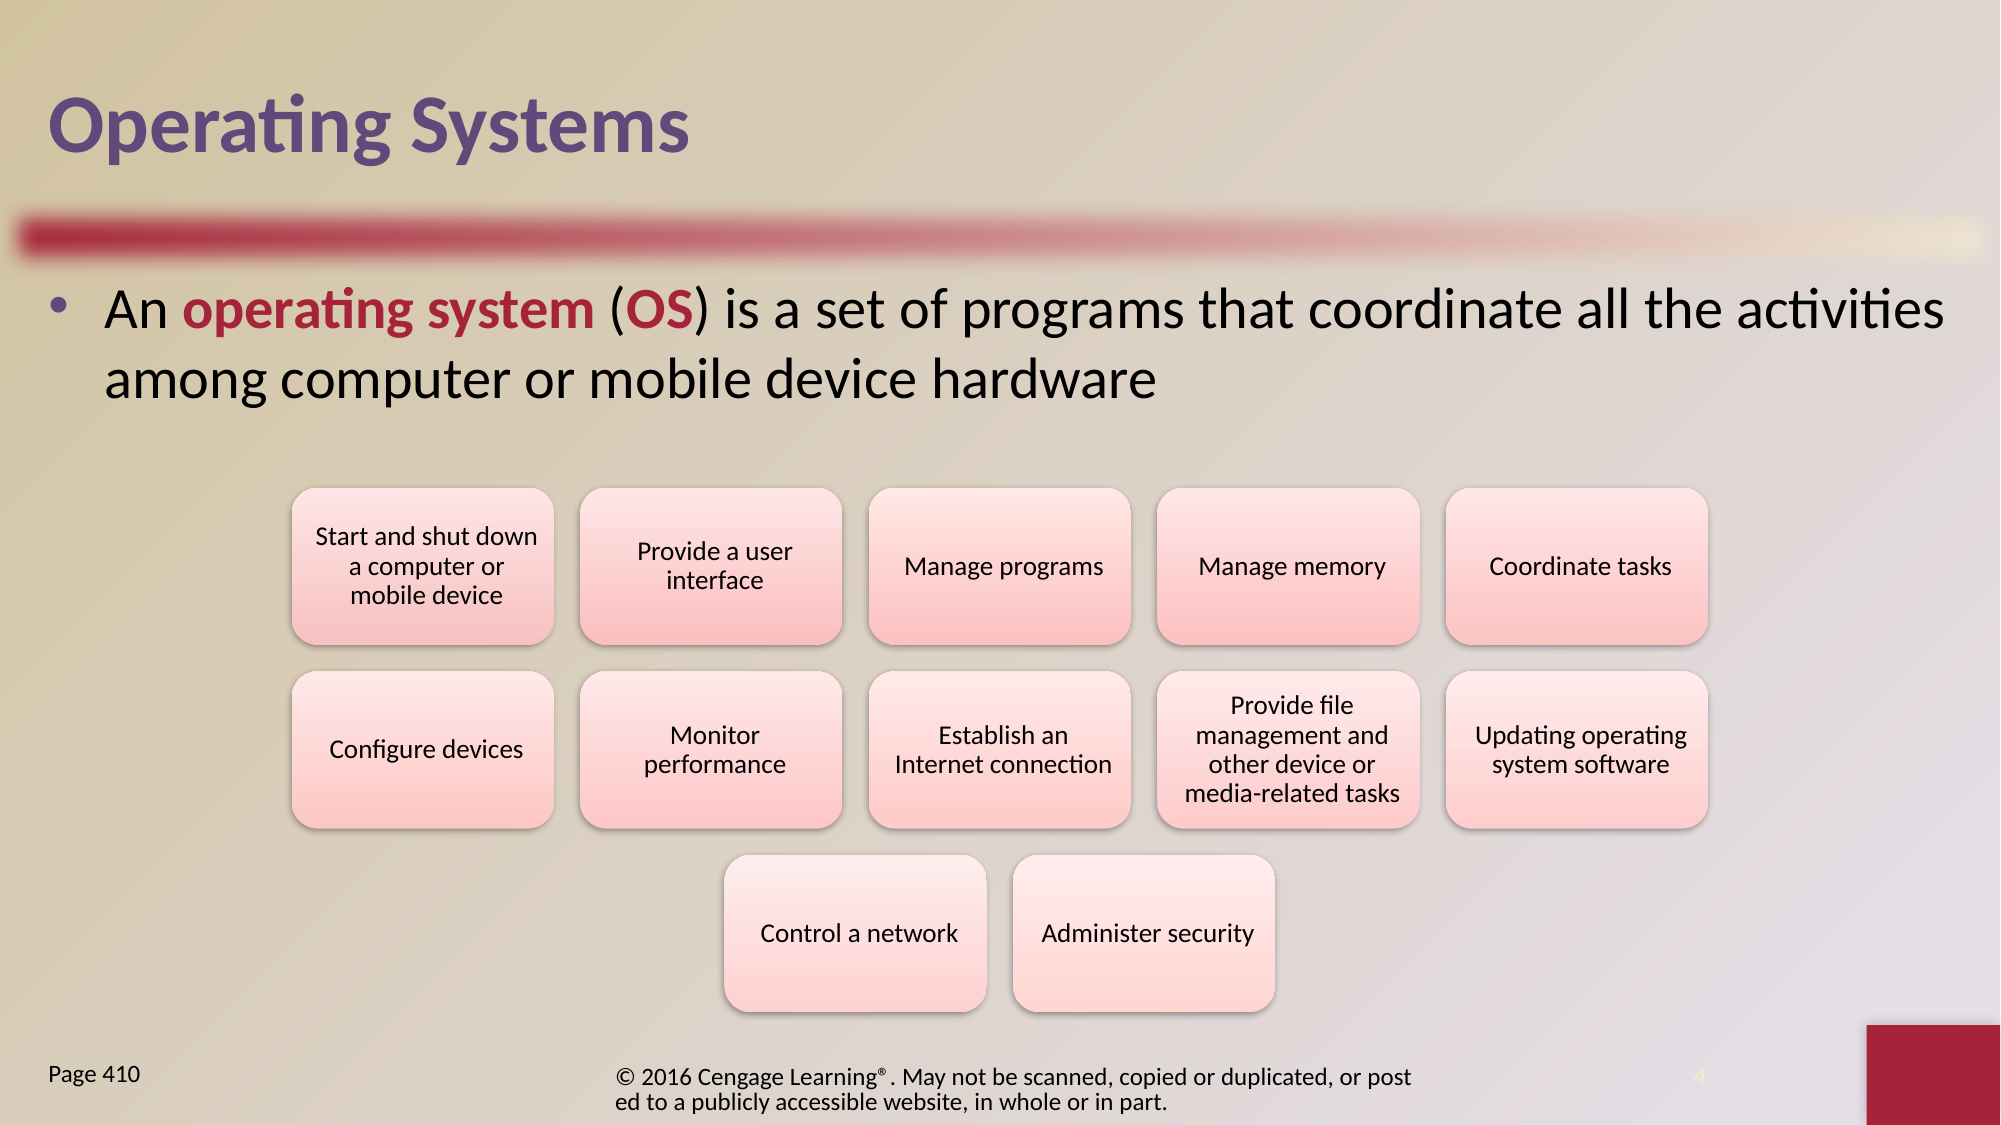

# Operating Systems
An operating system (OS) is a set of programs that coordinate all the activities among computer or mobile device hardware
Start and shut down a computer or mobile device
Provide a user interface
Manage programs
Manage memory
Coordinate tasks
Configure devices
Monitor performance
Establish an Internet connection
Provide file management and other device or media-related tasks
Updating operating system software
Control a network
Administer security
4
© 2016 Cengage Learning®. May not be scanned, copied or duplicated, or posted to a publicly accessible website, in whole or in part.
Page 410